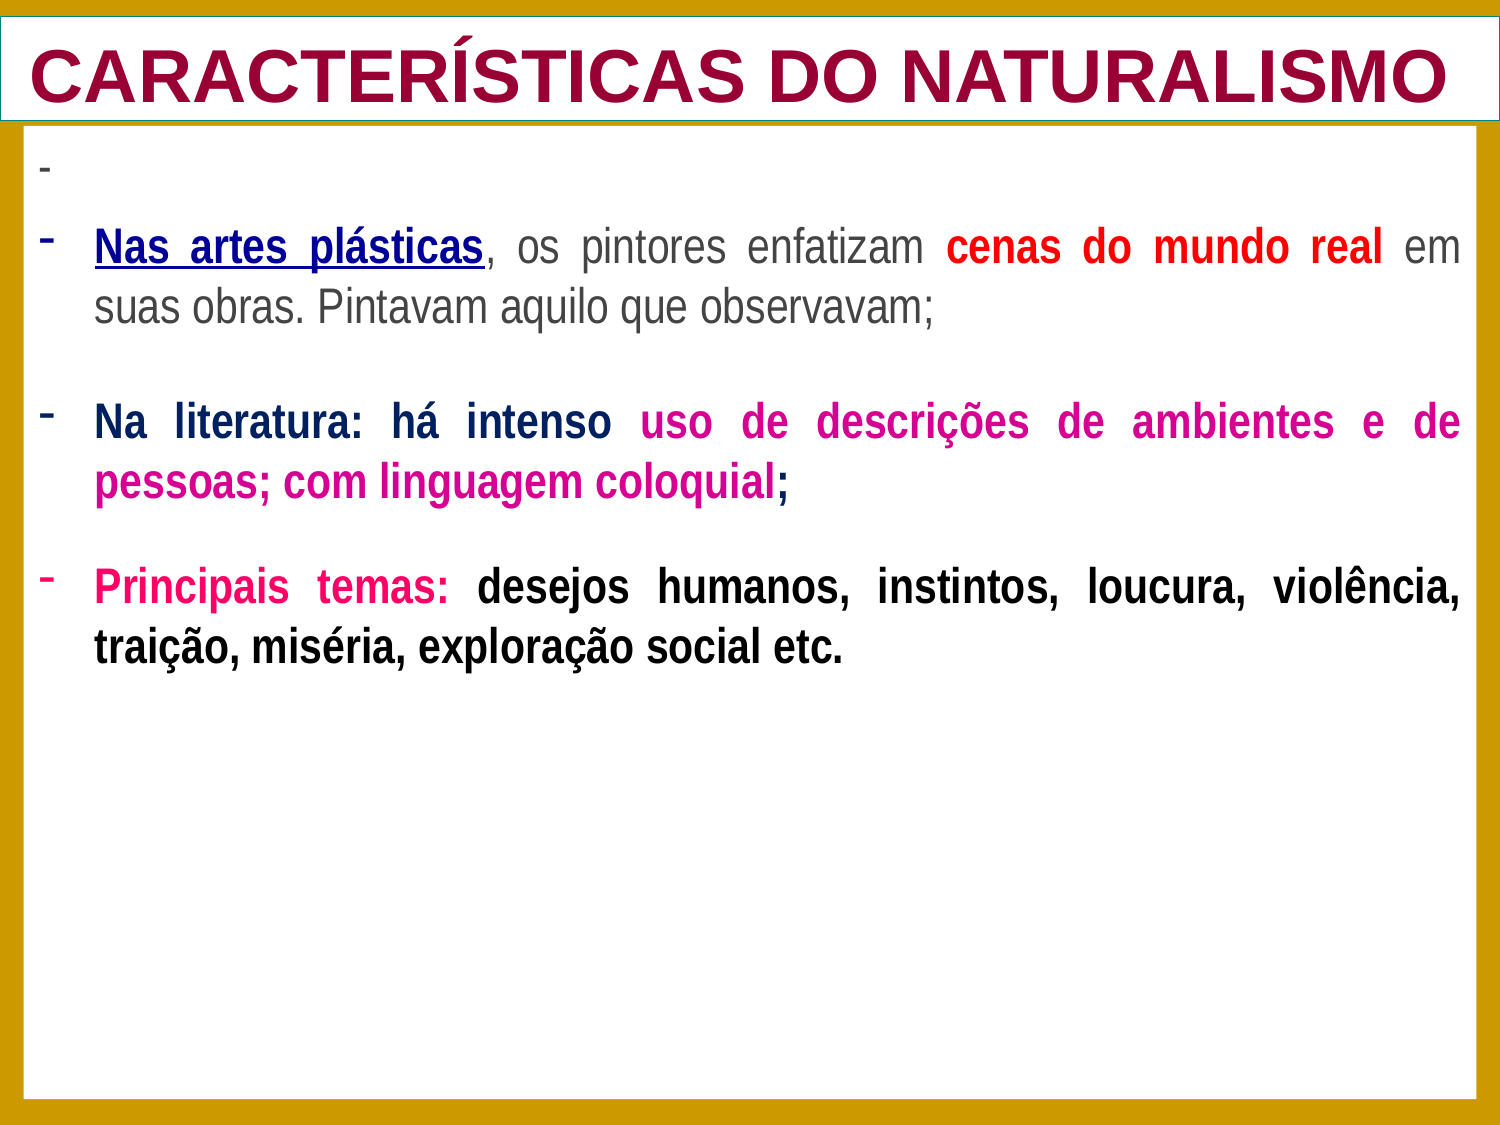

# CARACTERÍSTICAS DO NATURALISMO
-

Nas artes plásticas, os pintores enfatizam cenas do mundo real em suas obras. Pintavam aquilo que observavam;

Na literatura: há intenso uso de descrições de ambientes e de pessoas; com linguagem coloquial;

Principais temas: desejos humanos, instintos, loucura, violência, traição, miséria, exploração social etc.